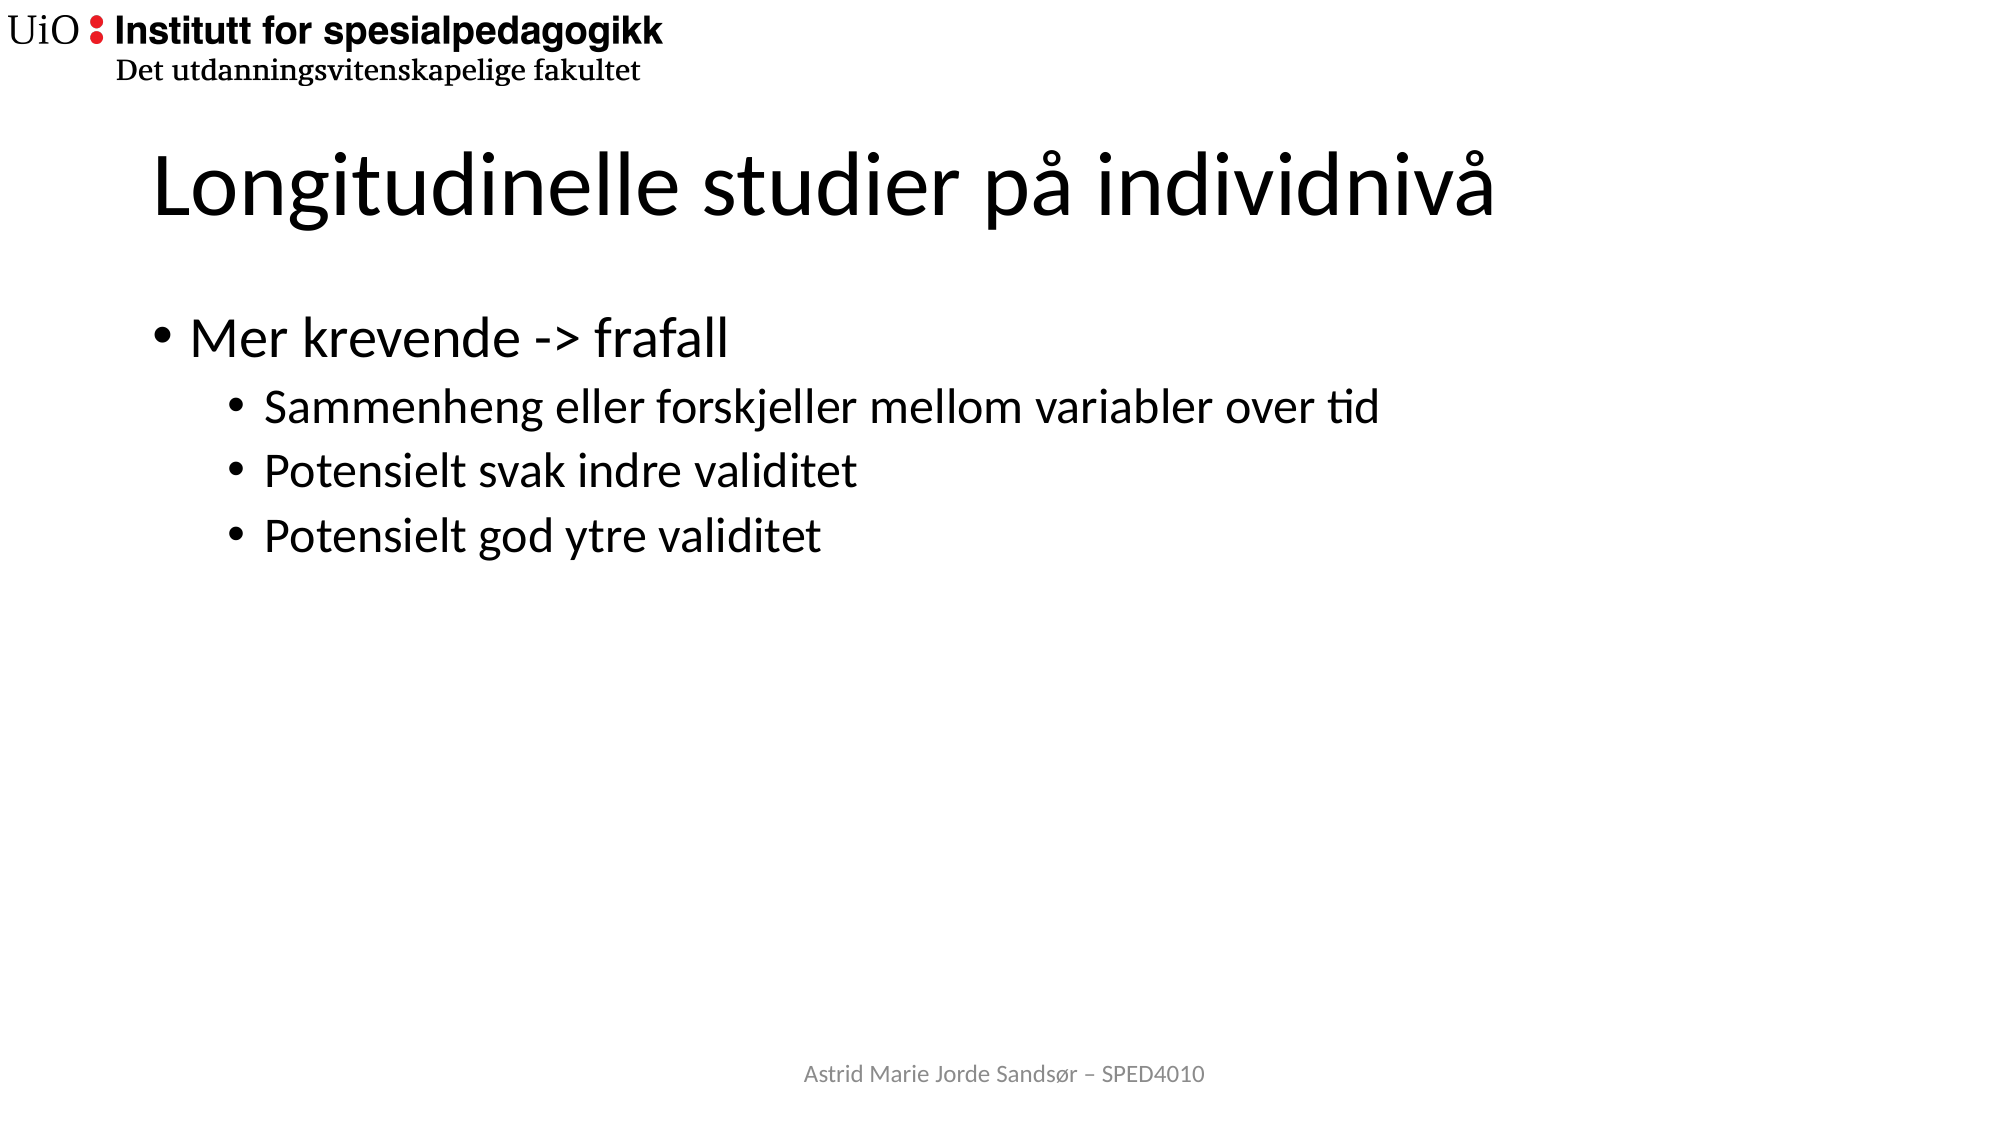

# Longitudinelle studier på individnivå
Mer krevende -> frafall
Sammenheng eller forskjeller mellom variabler over tid
Potensielt svak indre validitet
Potensielt god ytre validitet

Astrid Marie Jorde Sandsør – SPED4010